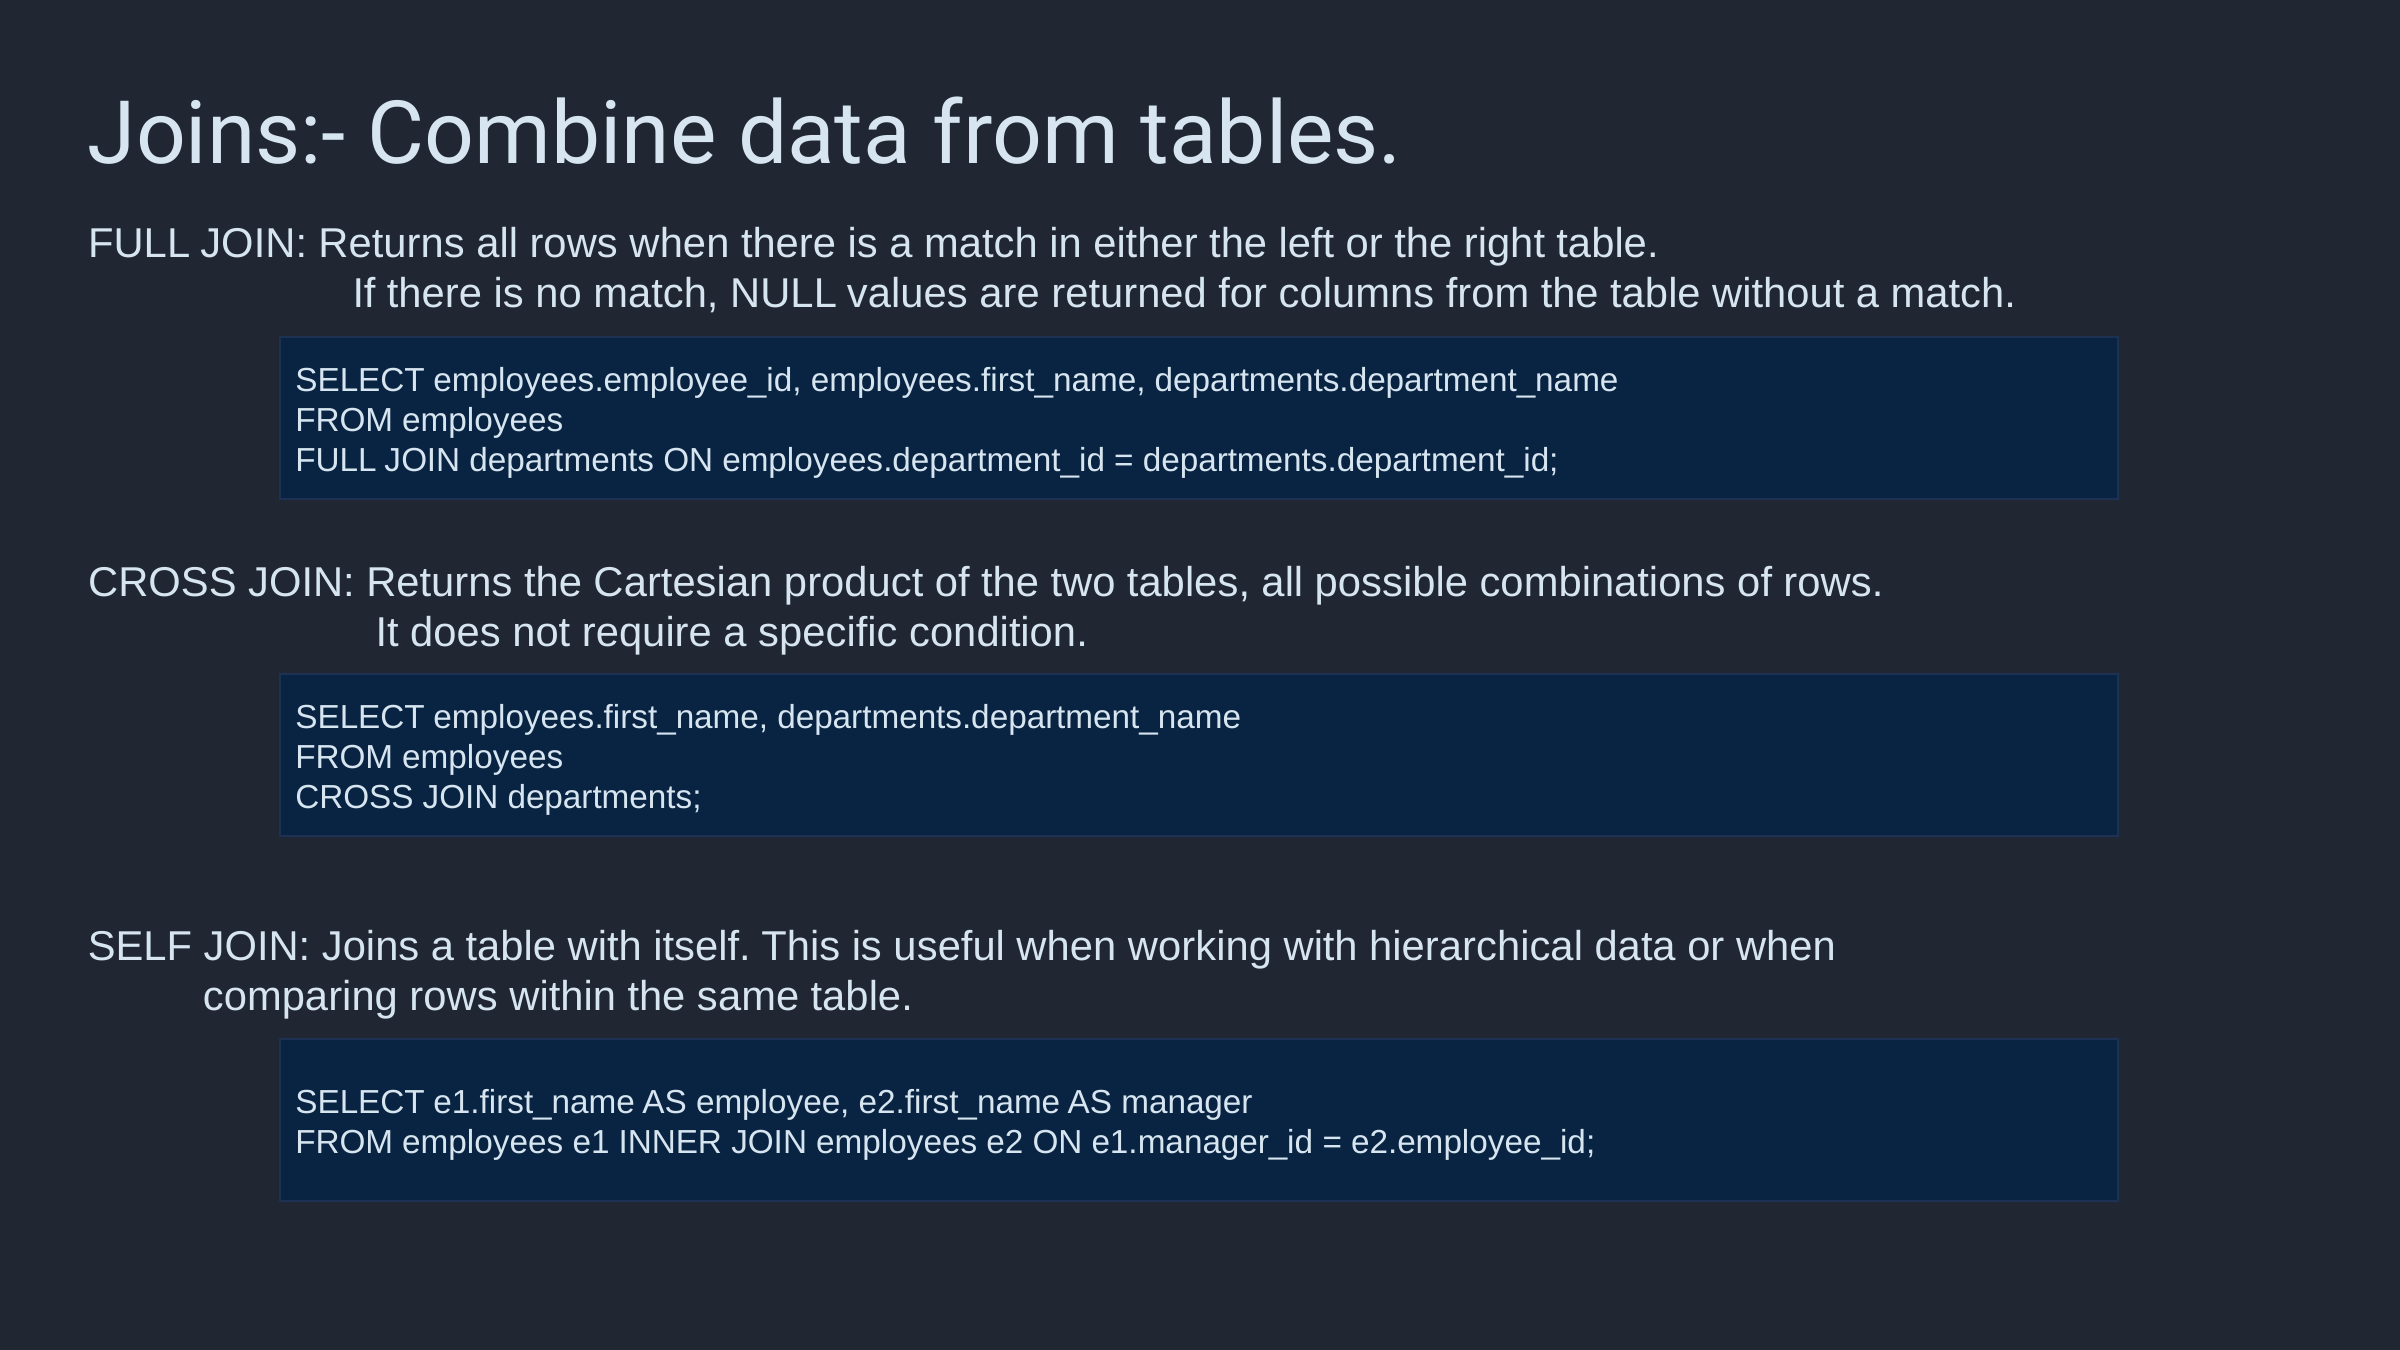

Joins:- Combine data from tables.
FULL JOIN: Returns all rows when there is a match in either the left or the right table.
                       If there is no match, NULL values are returned for columns from the table without a match.
SELECT employees.employee_id, employees.first_name, departments.department_name
FROM employees
FULL JOIN departments ON employees.department_id = departments.department_id;
CROSS JOIN: Returns the Cartesian product of the two tables, all possible combinations of rows.
                         It does not require a specific condition.
SELECT employees.first_name, departments.department_name
FROM employees
CROSS JOIN departments;
SELF JOIN: Joins a table with itself. This is useful when working with hierarchical data or when                            comparing rows within the same table.
SELECT e1.first_name AS employee, e2.first_name AS manager
FROM employees e1 INNER JOIN employees e2 ON e1.manager_id = e2.employee_id;